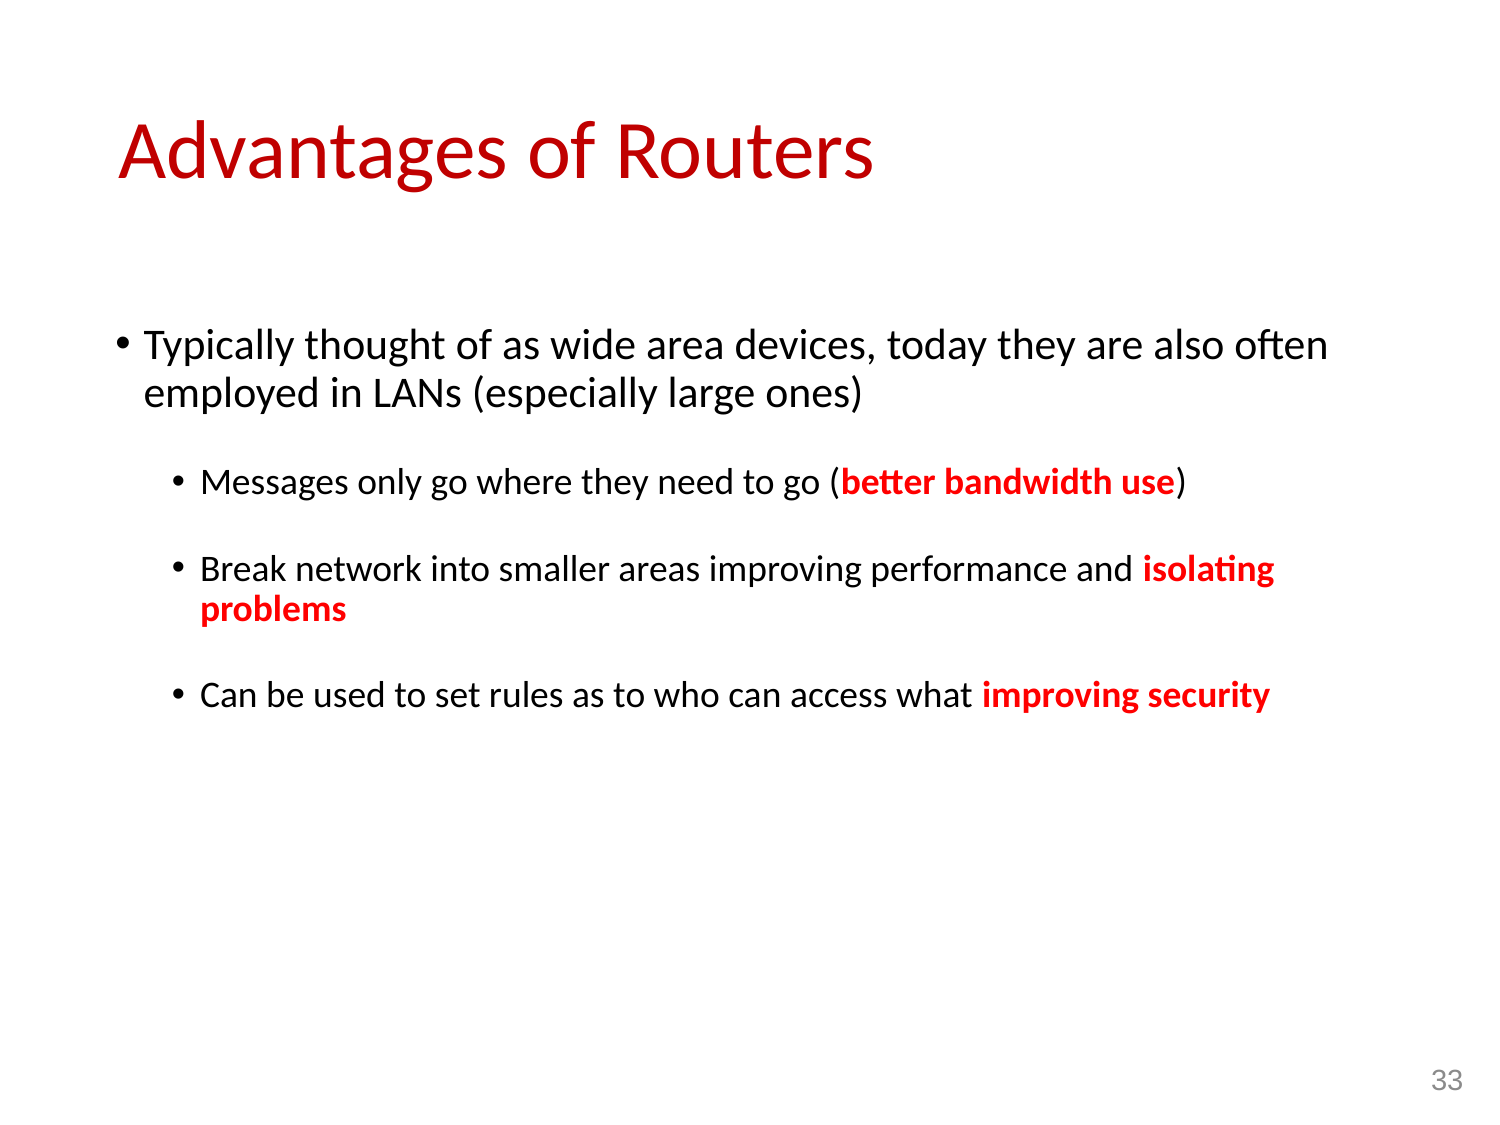

# Advantages of Routers
Typically thought of as wide area devices, today they are also often employed in LANs (especially large ones)

Messages only go where they need to go (better bandwidth use)

Break network into smaller areas improving performance and isolating problems

Can be used to set rules as to who can access what improving security
33